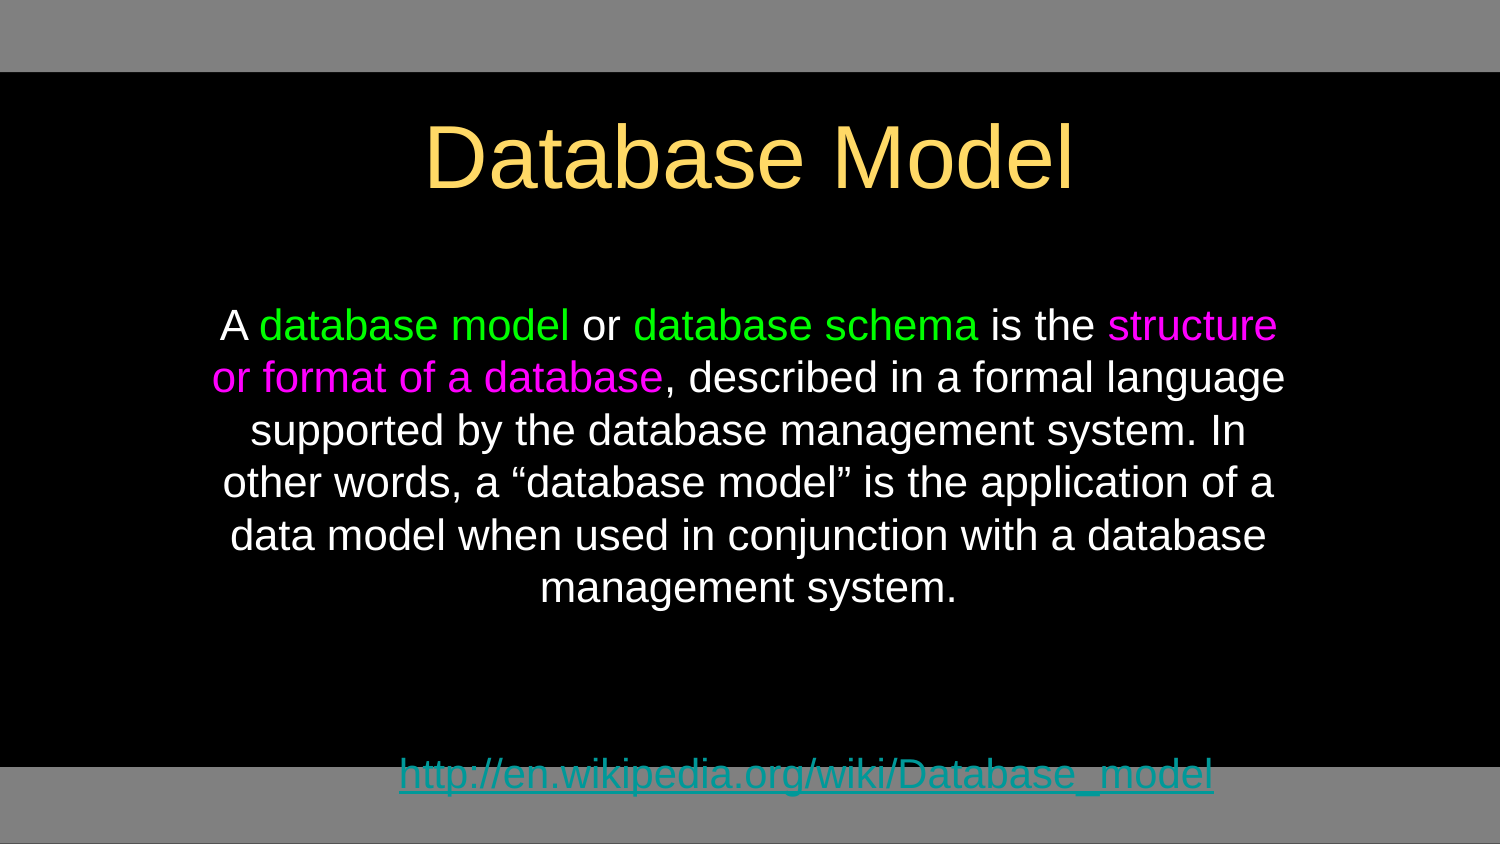

# Database Model

A database model or database schema is the structure or format of a database, described in a formal language supported by the database management system. In other words, a “database model” is the application of a data model when used in conjunction with a database management system.
http://en.wikipedia.org/wiki/Database_model